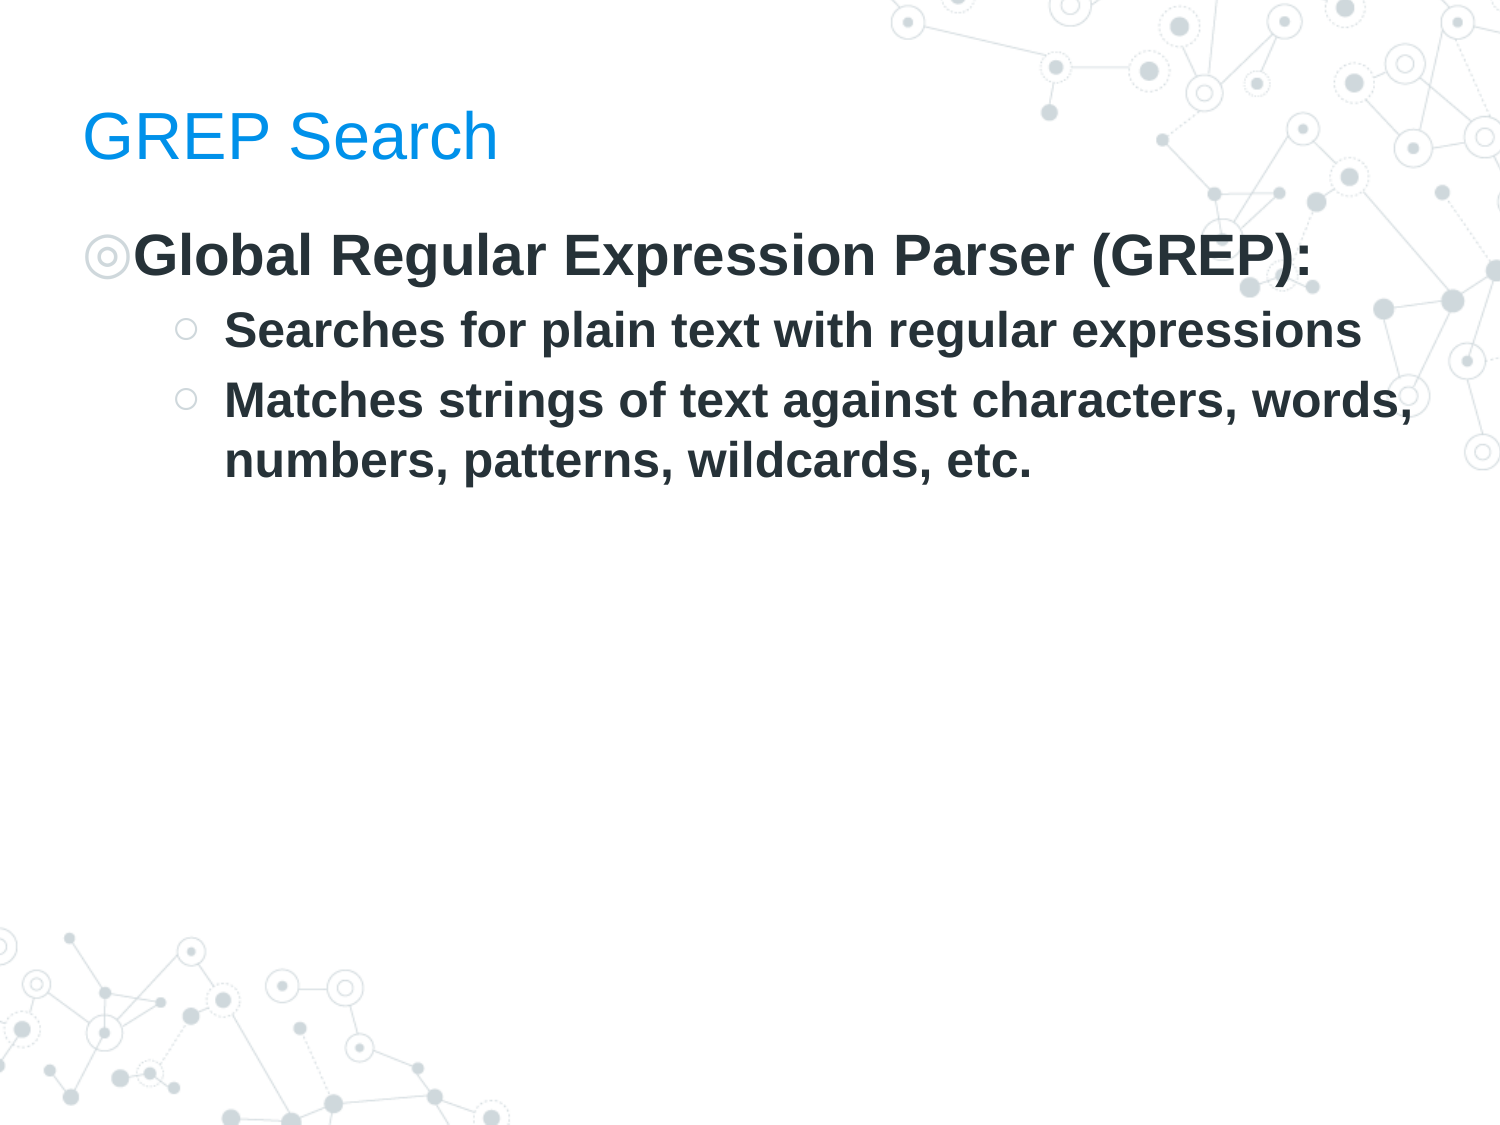

# GREP Search
Global Regular Expression Parser (GREP):
Searches for plain text with regular expressions
Matches strings of text against characters, words, numbers, patterns, wildcards, etc.